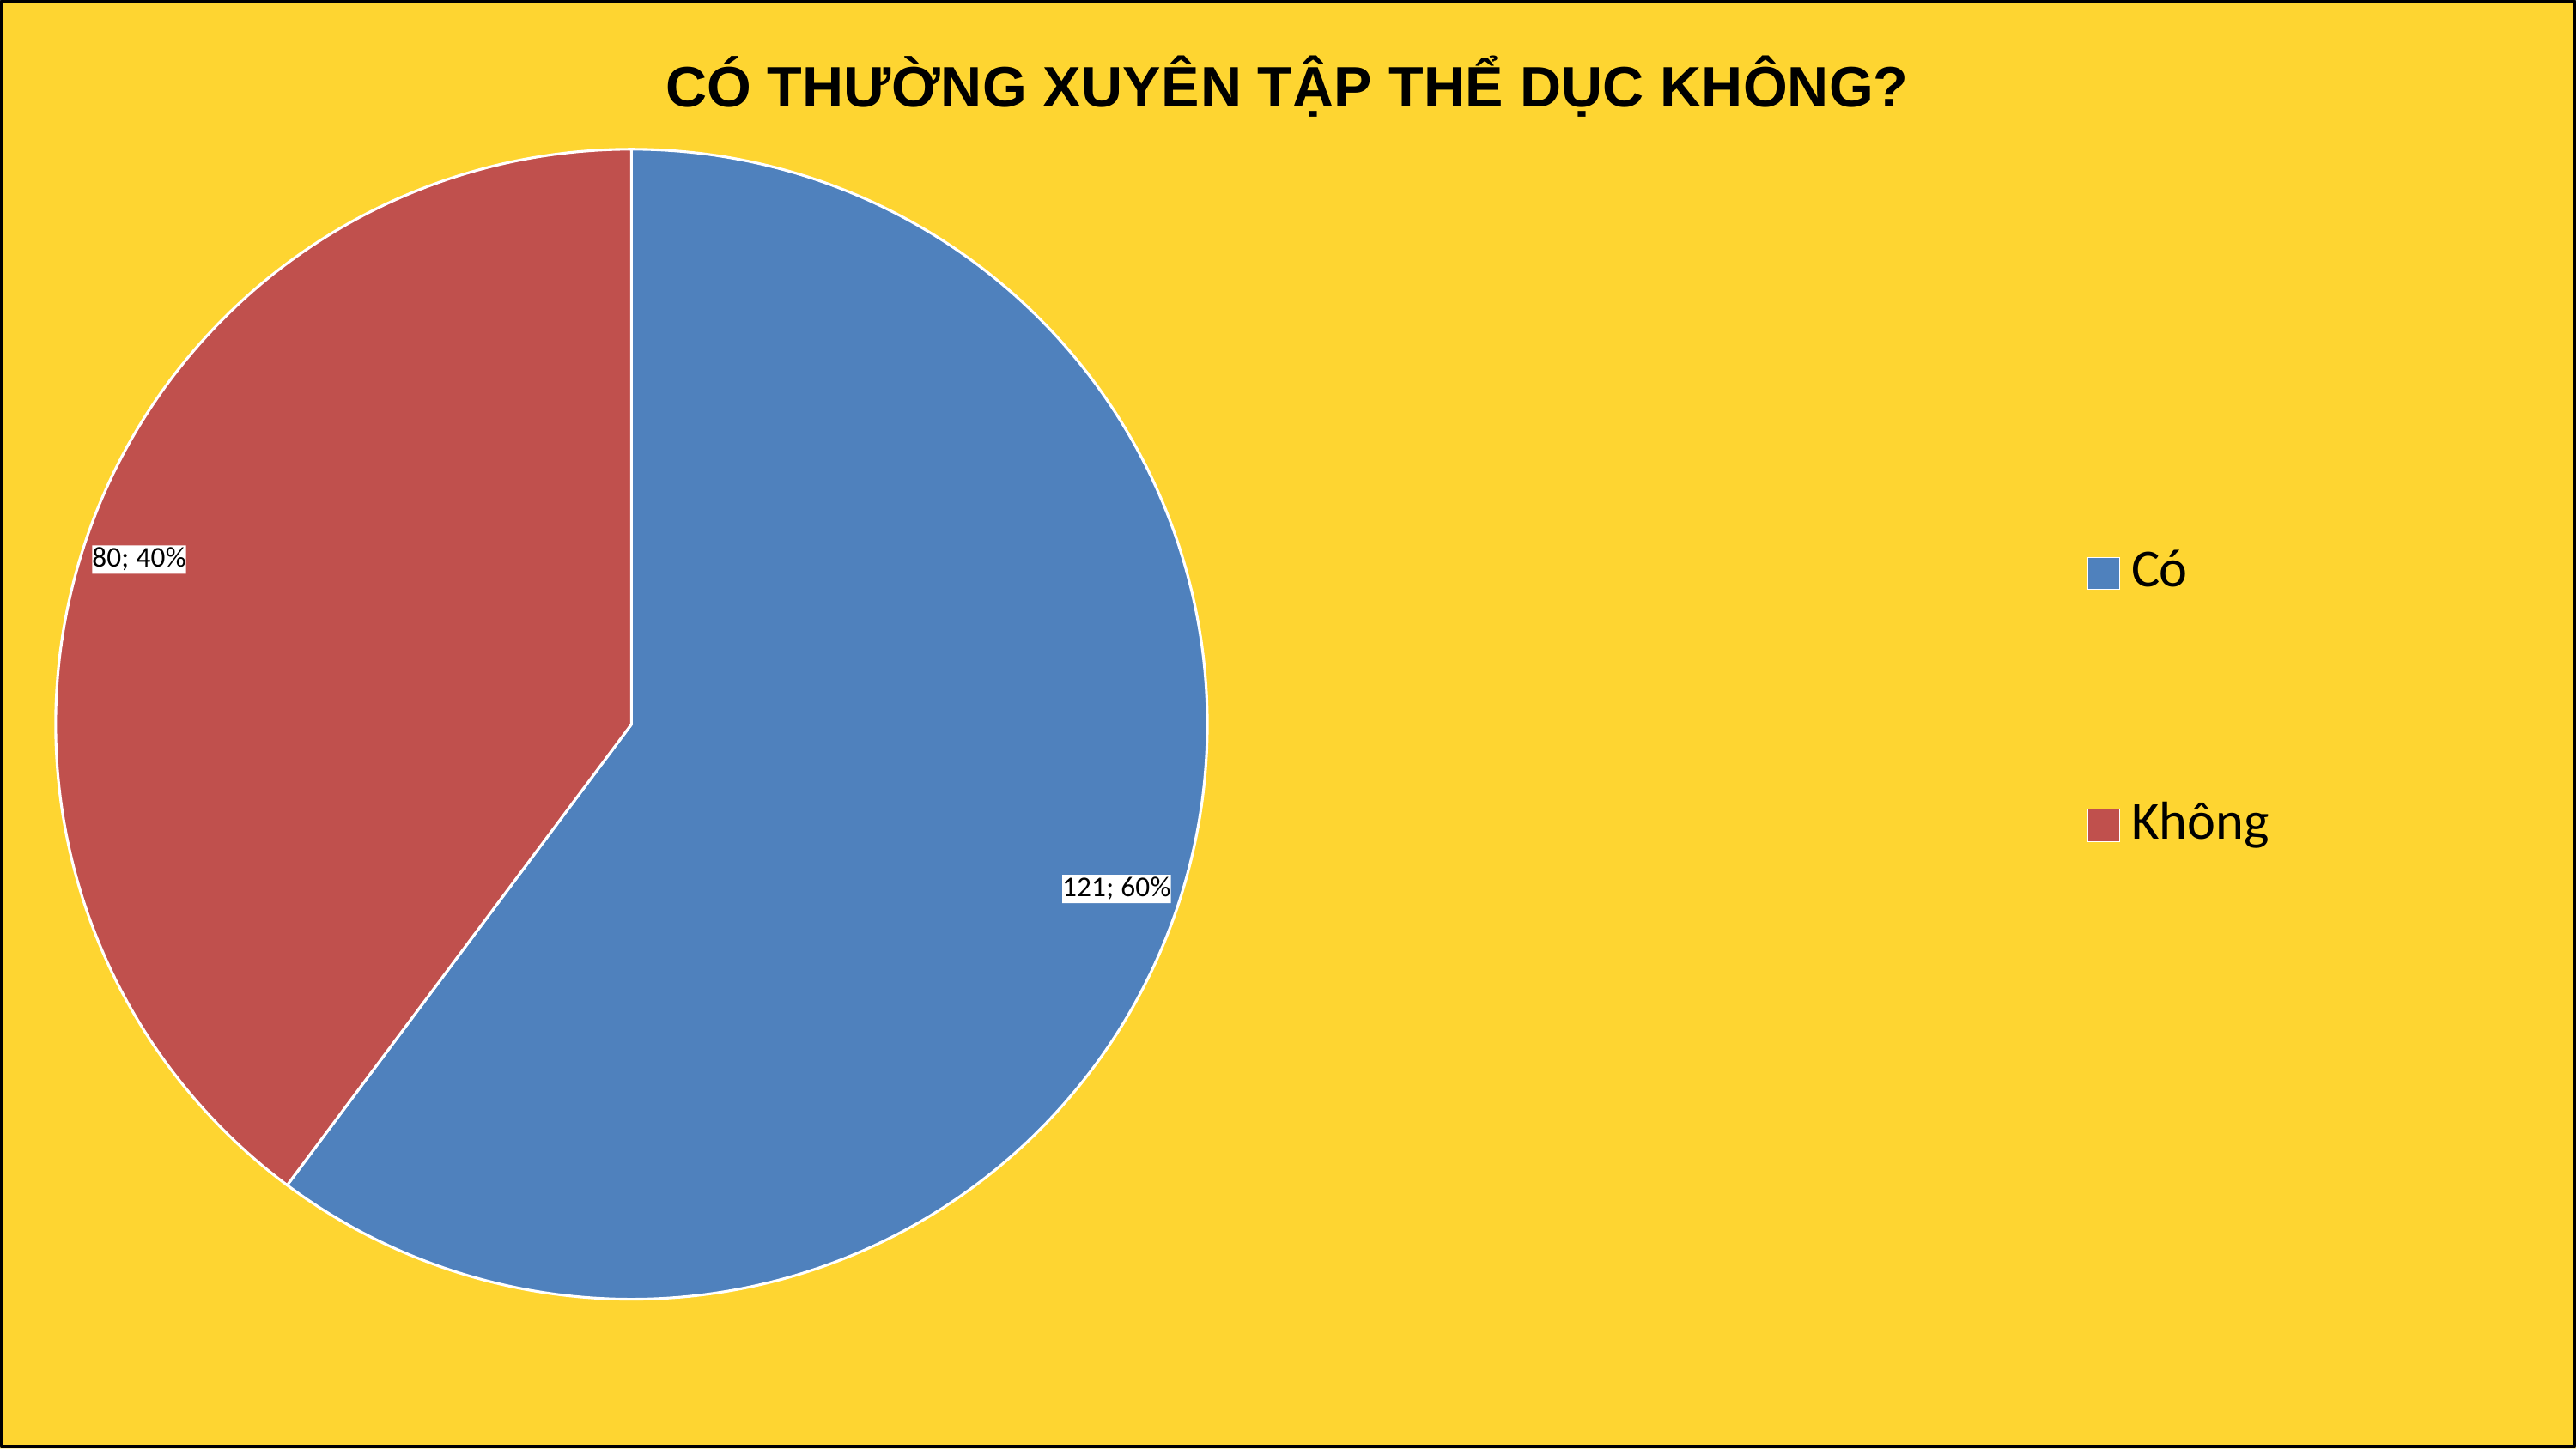

### Chart: CÓ THƯỜNG XUYÊN TẬP THỂ DỤC KHÔNG?

| Category | Sales |
|---|---|
| Có | 121.0 |
| Không | 80.0 |